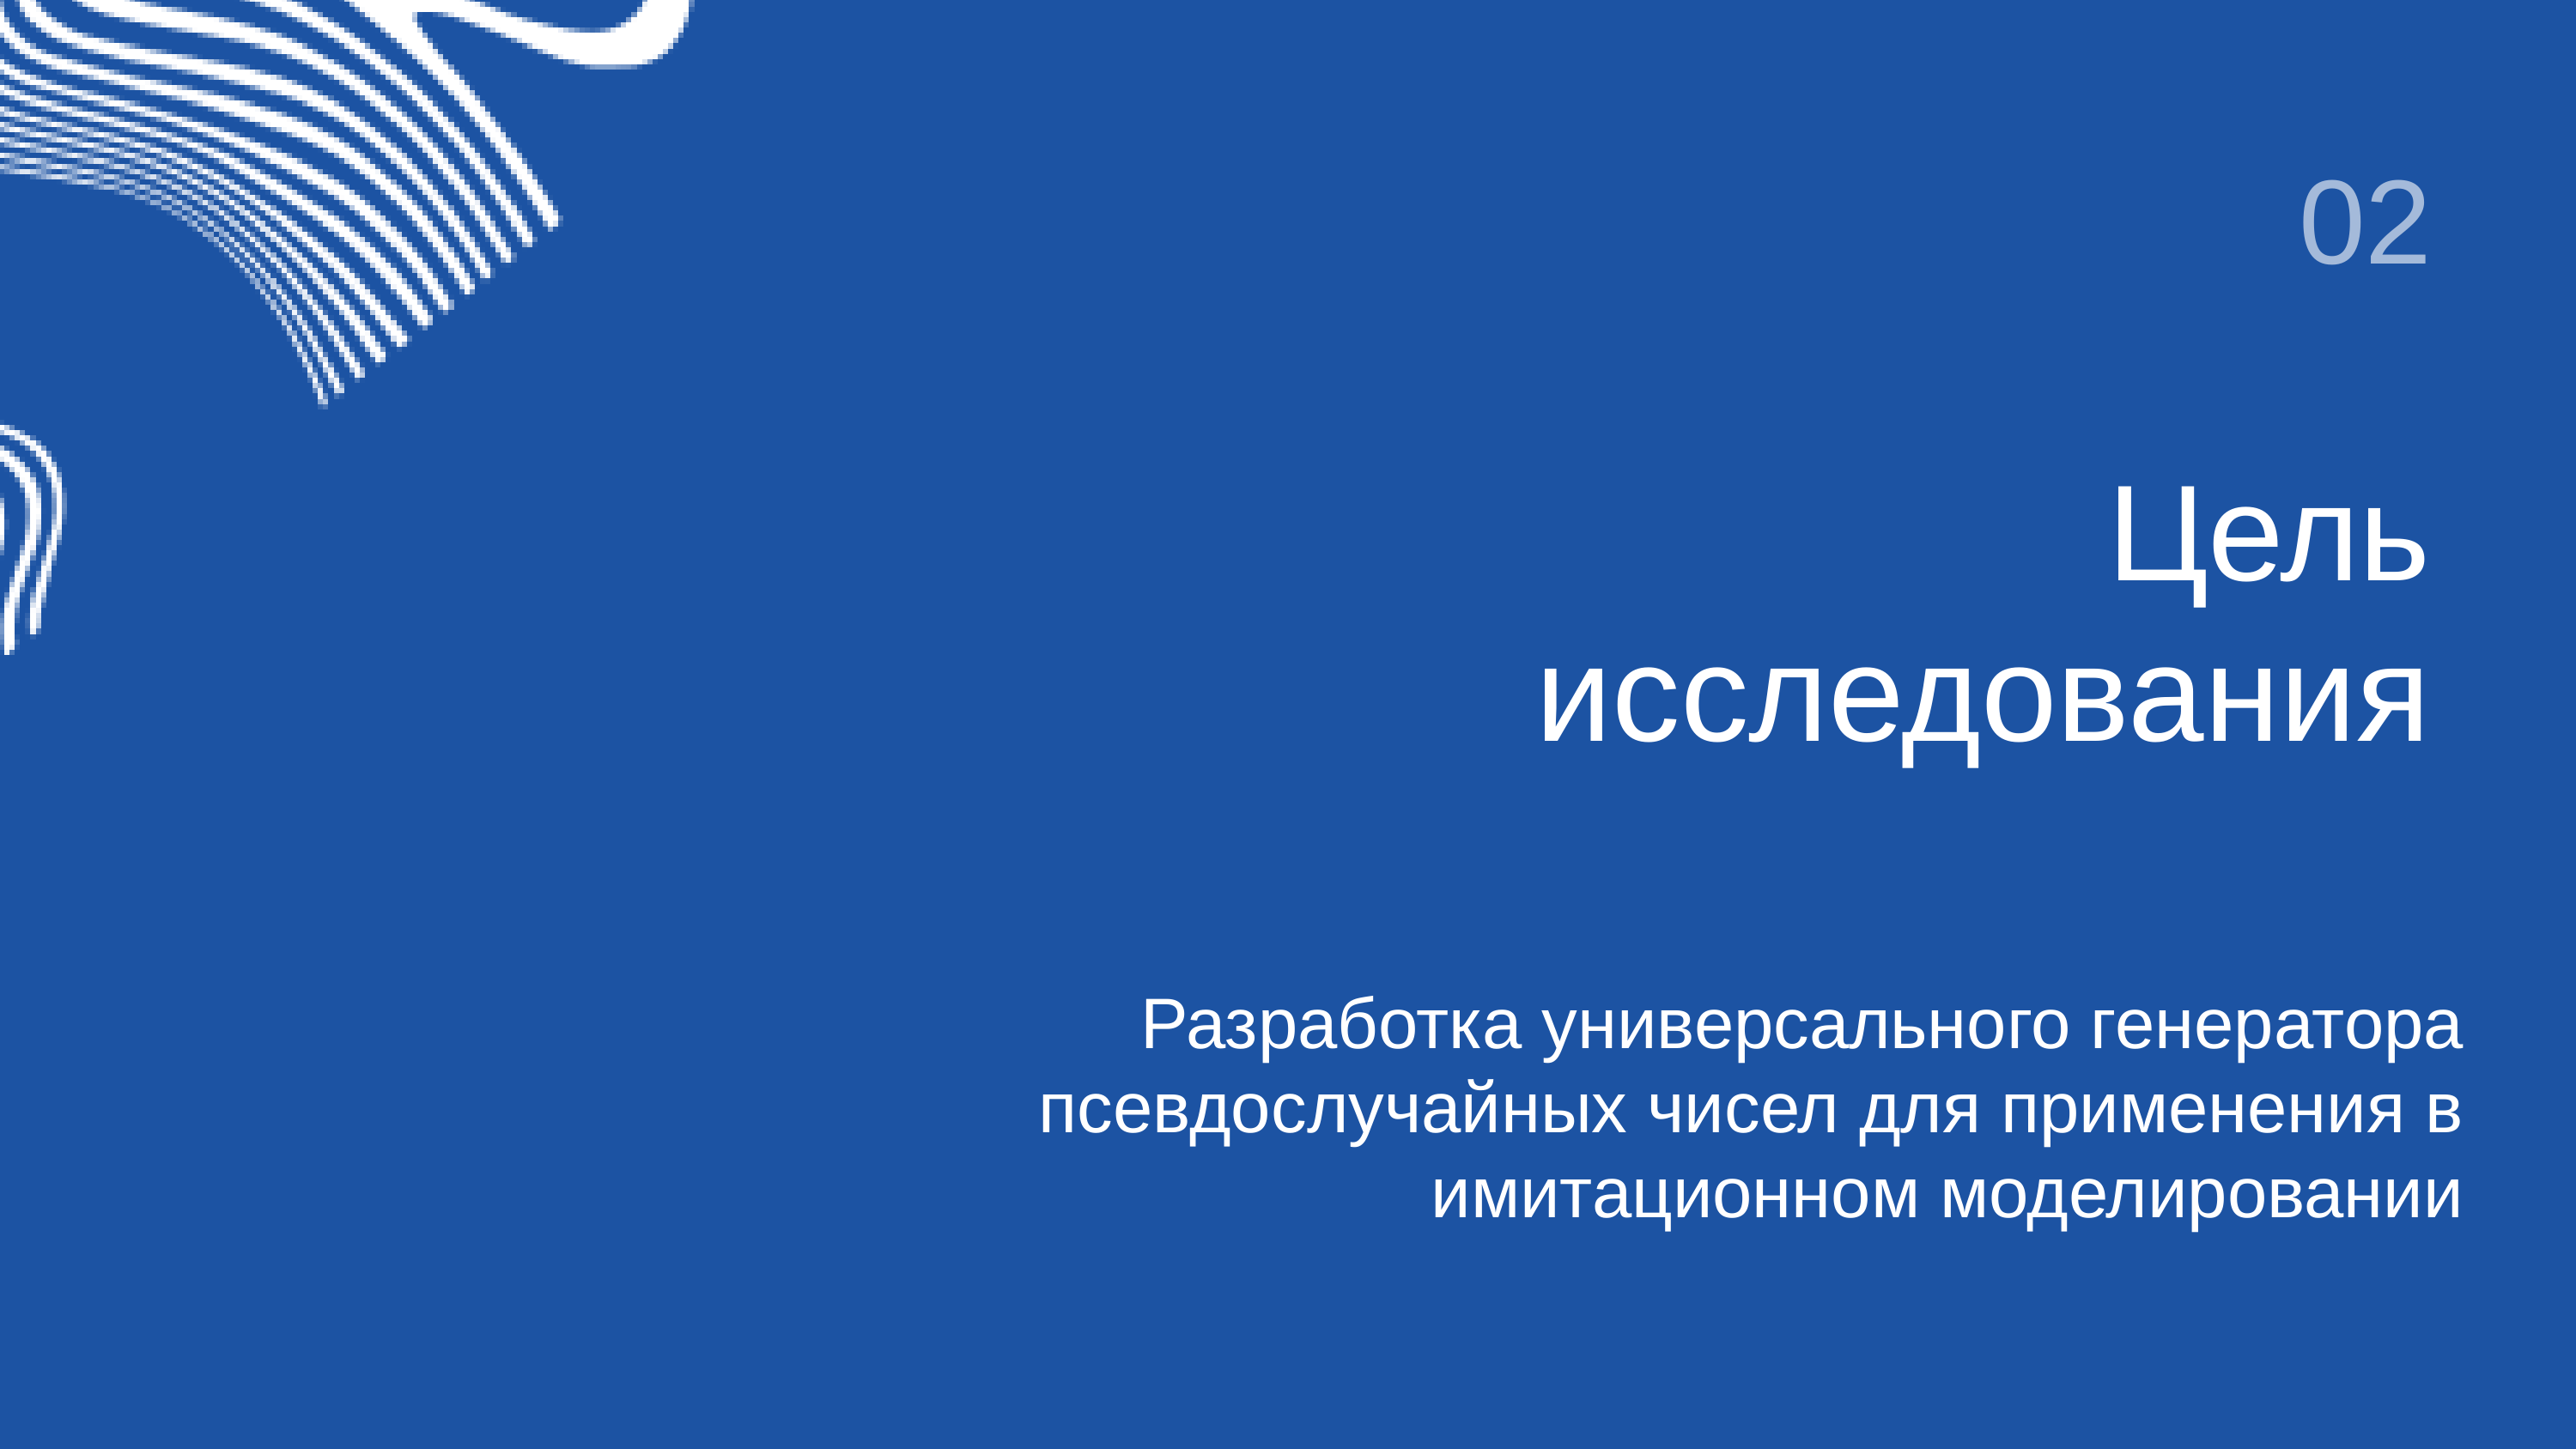

02
Цель исследования
Разработка универсального генератора псевдослучайных чисел для применения в имитационном моделировании